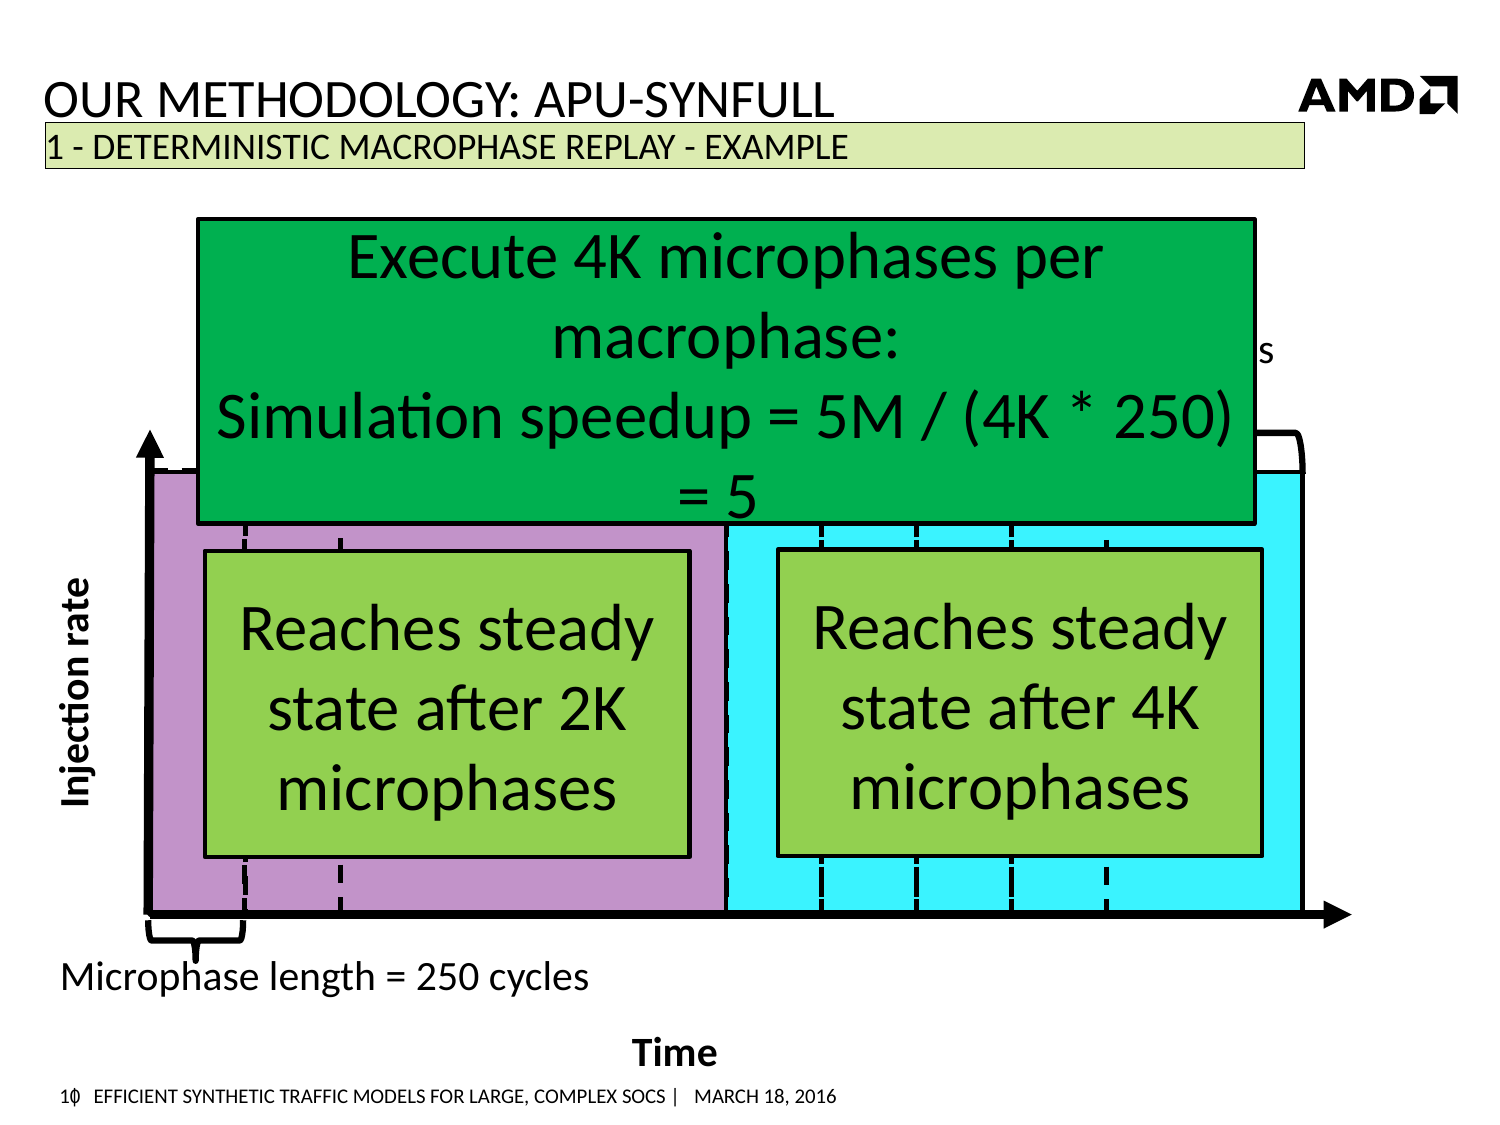

# Our Methodology: APU-SynFull
1 - Deterministic Macrophase Replay - Example

Execute 4K microphases per macrophase:
Simulation speedup = 5M / (4K * 250) = 5

Macrophase length = 5M cycles

Injection rate

Reaches steady state after 4K microphases
Reaches steady state after 2K microphases

Microphase length = 250 cycles
Time